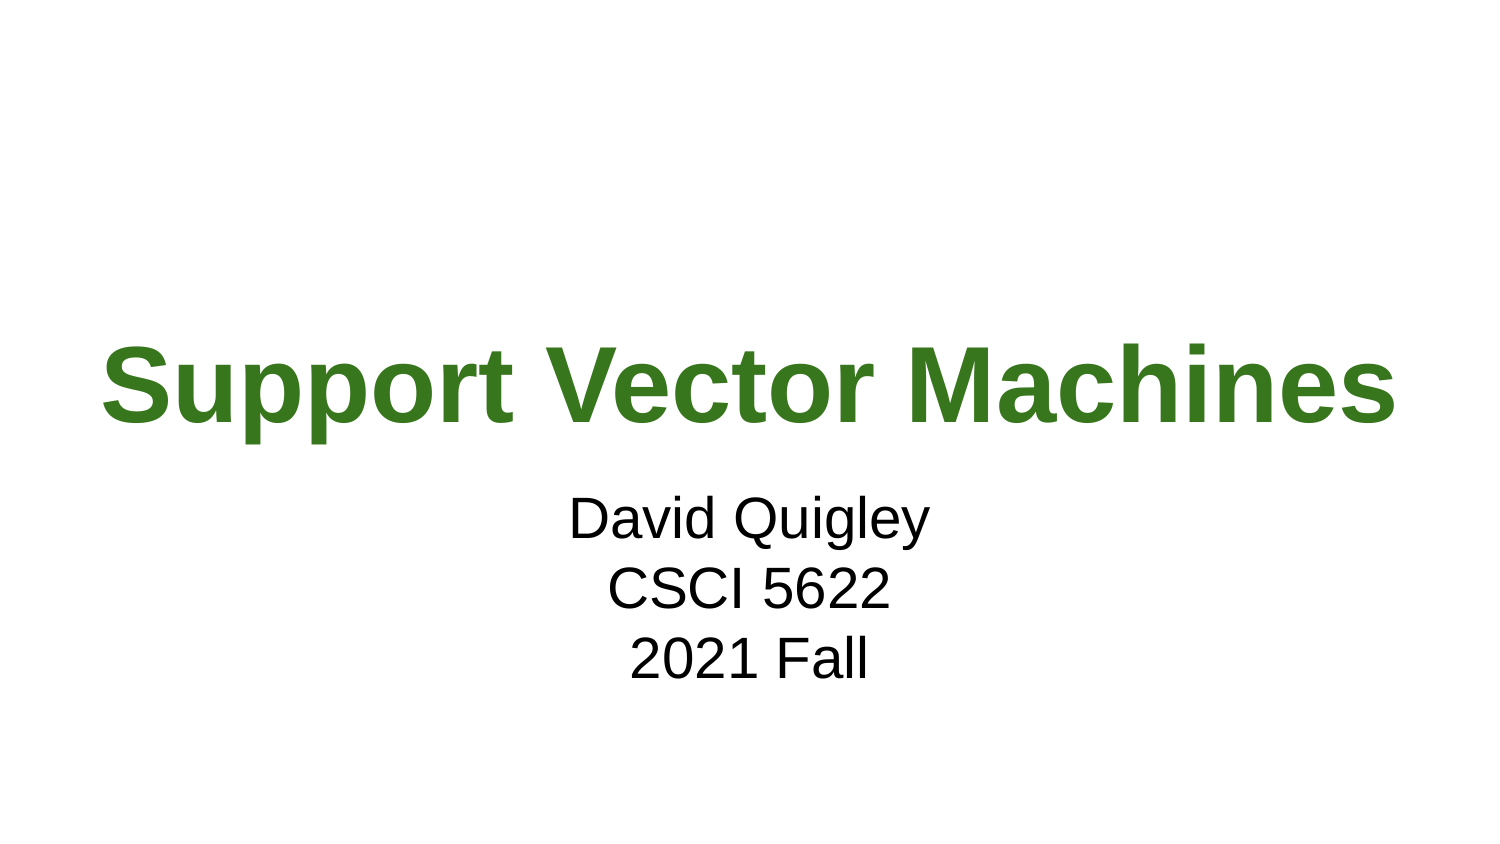

# Support Vector Machines
David Quigley
CSCI 5622
2021 Fall